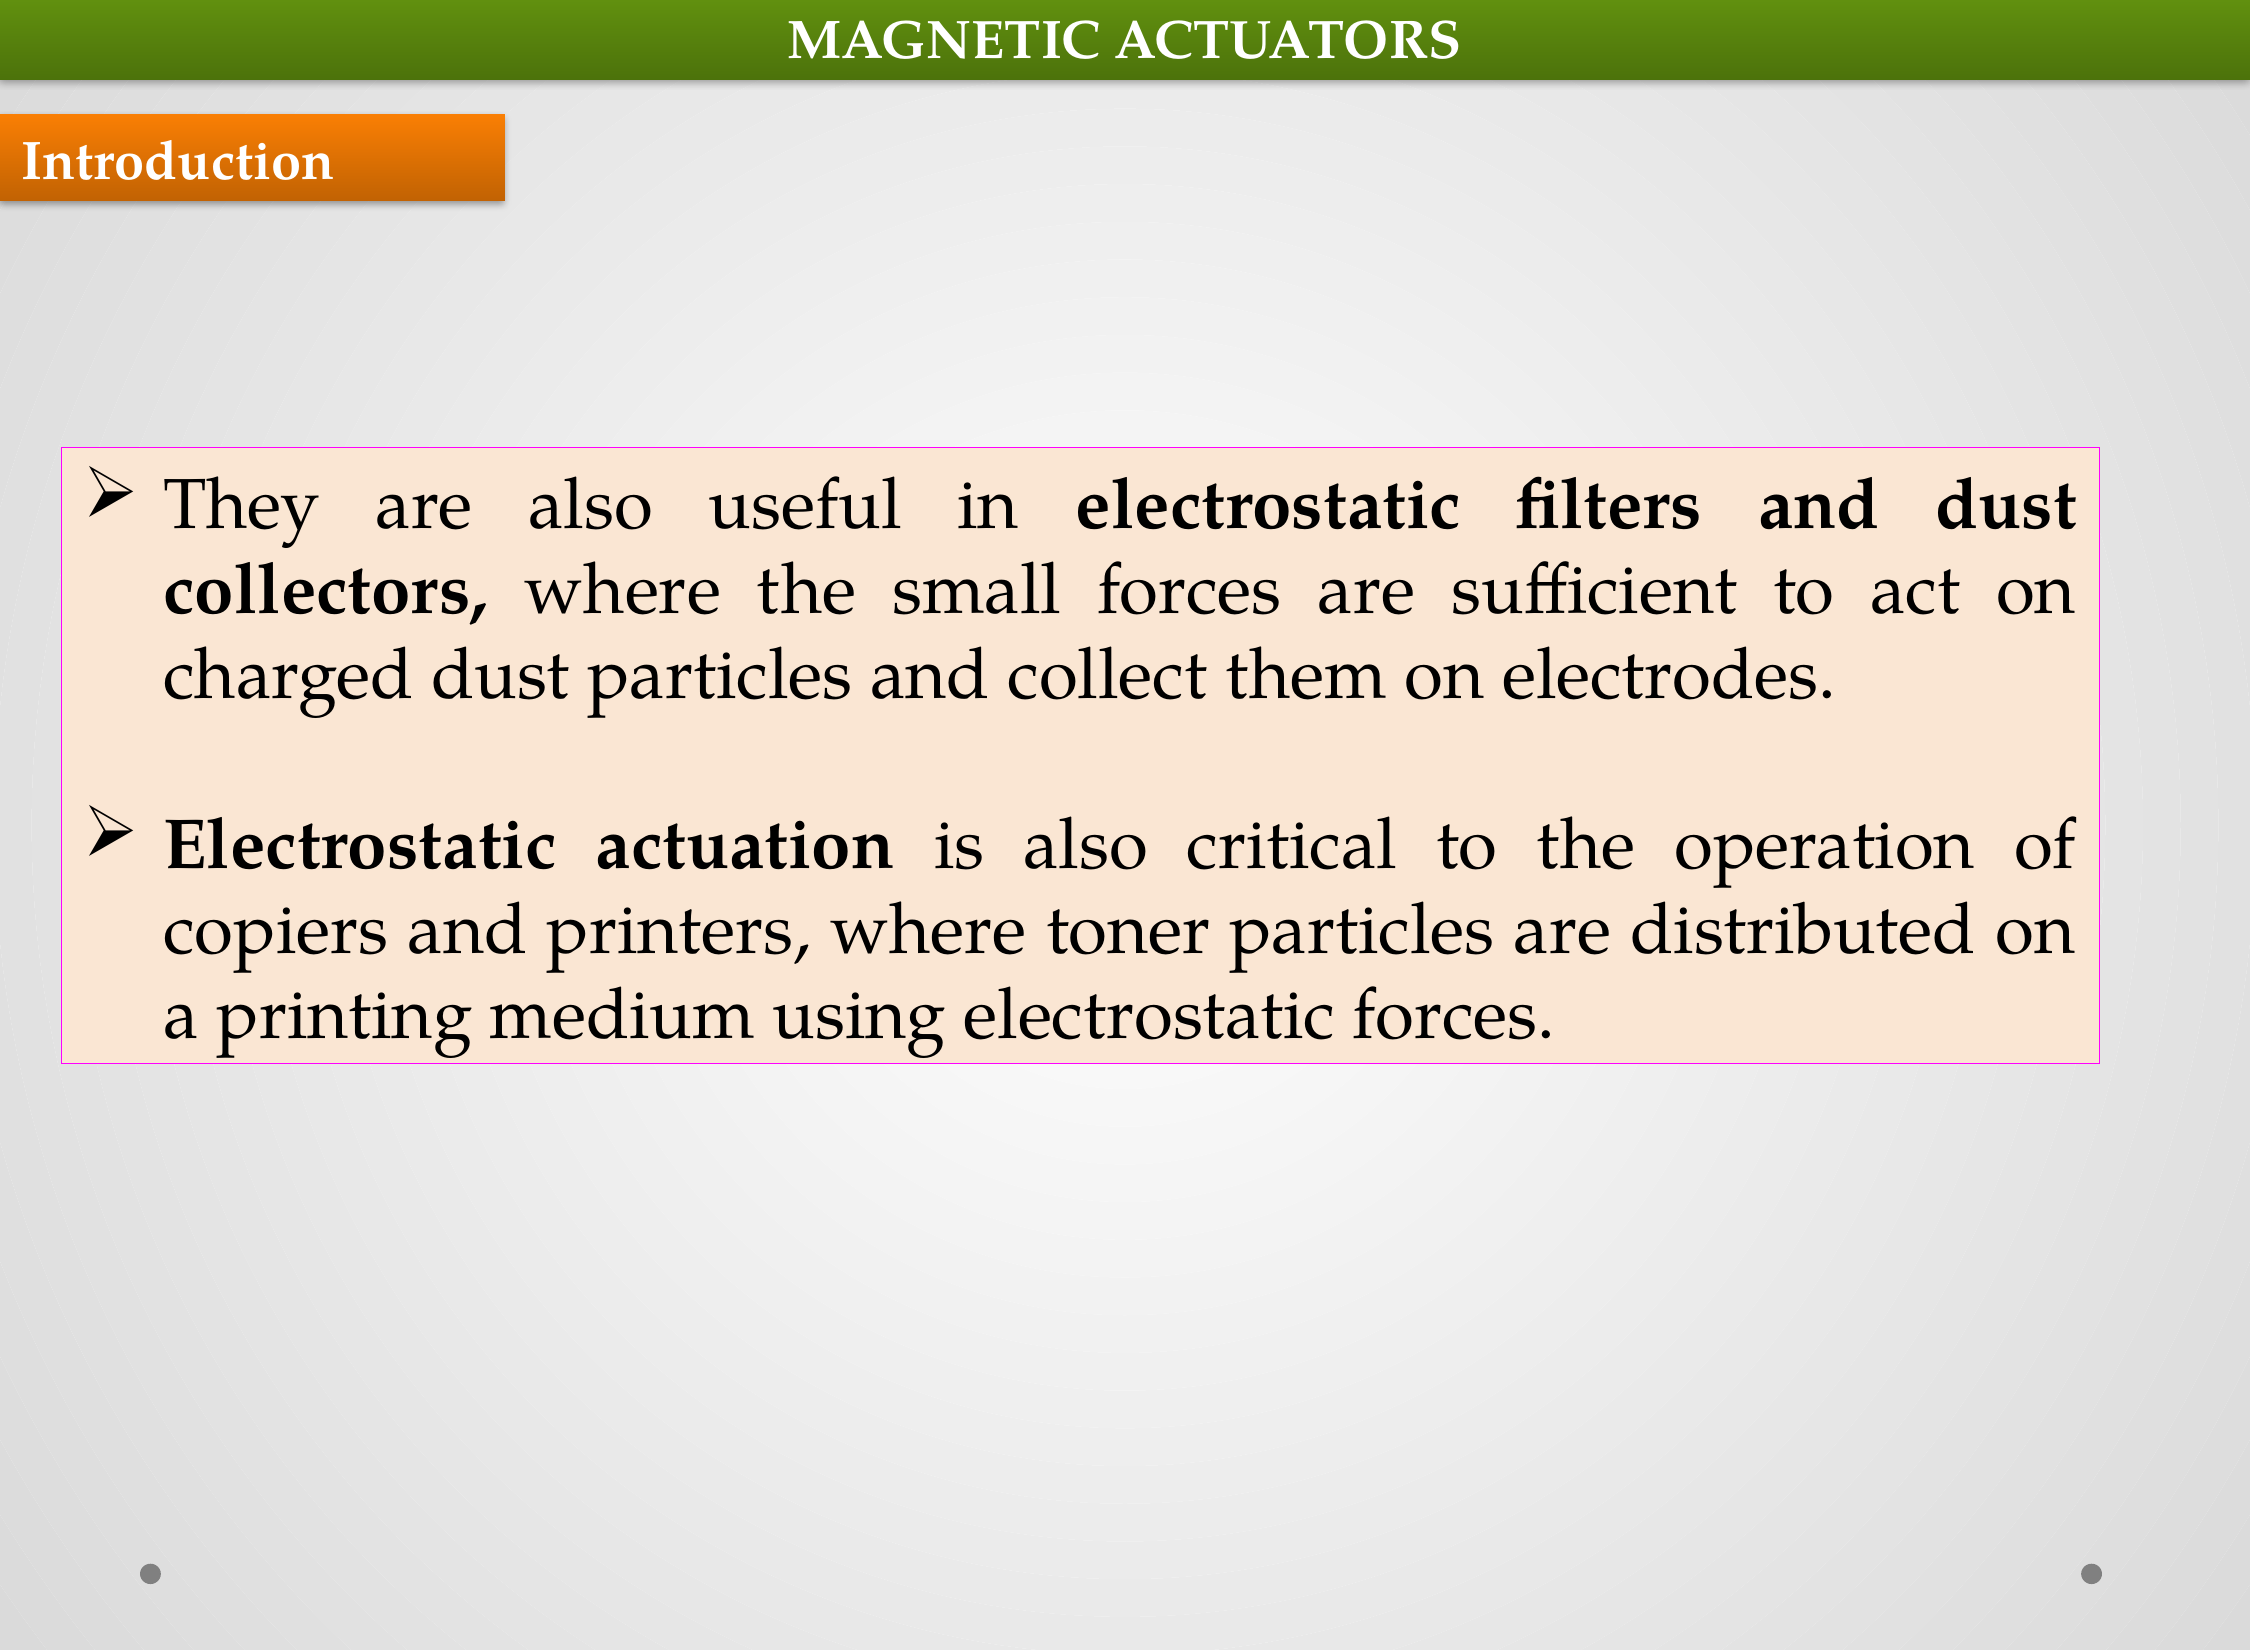

MAGNETIC ACTUATORS
Introduction
They are also useful in electrostatic filters and dust collectors, where the small forces are sufficient to act on charged dust particles and collect them on electrodes.

Electrostatic actuation is also critical to the operation of copiers and printers, where toner particles are distributed on a printing medium using electrostatic forces.